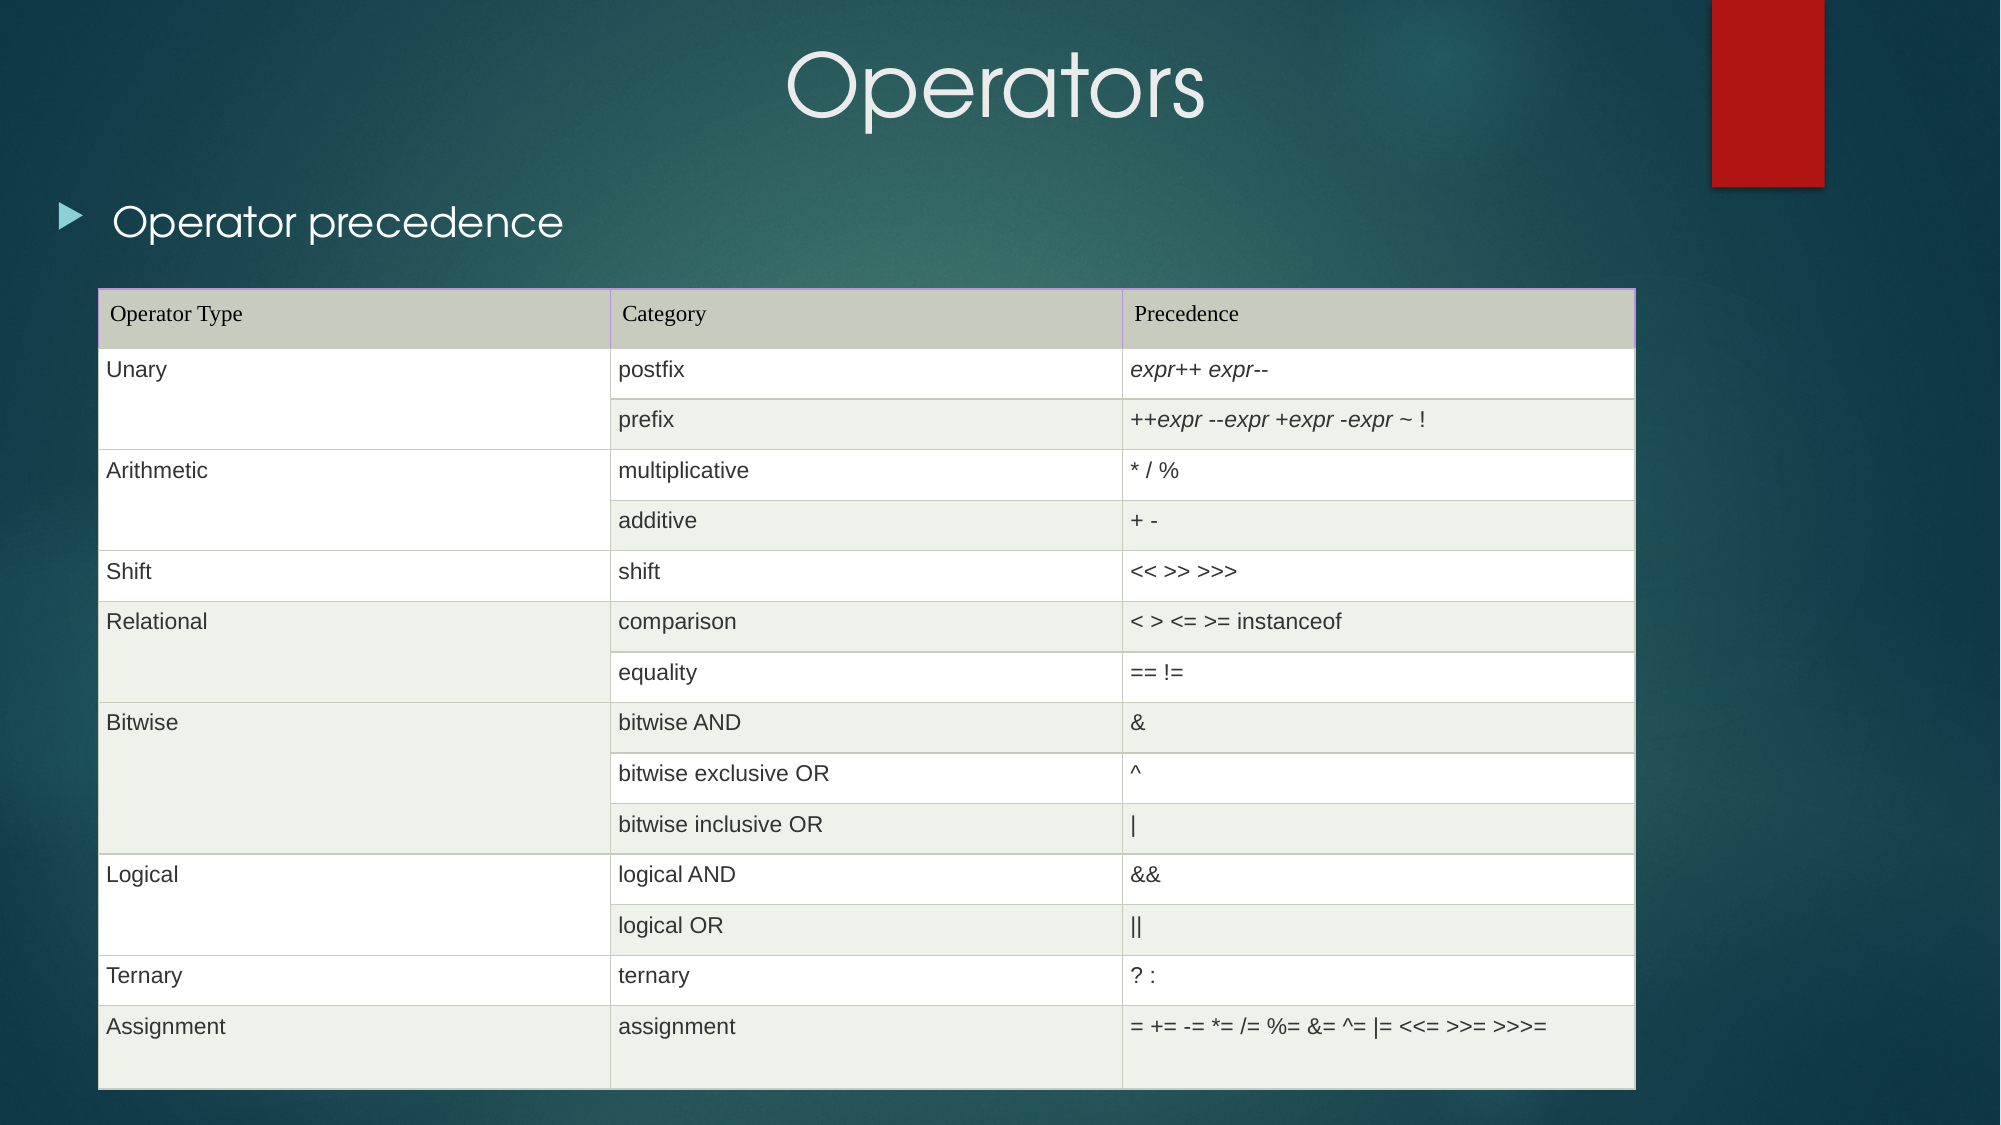

# Operators
Operator precedence

| Operator Type | Category | Precedence |
| --- | --- | --- |
| Unary | postfix | expr++ expr-- |
|  | prefix | ++expr --expr +expr -expr ~ ! |
| Arithmetic | multiplicative | \* / % |
|  | additive | + - |
| Shift | shift | << >> >>> |
| Relational | comparison | < > <= >= instanceof |
|  | equality | == != |
| Bitwise | bitwise AND | & |
|  | bitwise exclusive OR | ^ |
|  | bitwise inclusive OR | | |
| Logical | logical AND | && |
|  | logical OR | || |
| Ternary | ternary | ? : |
| Assignment | assignment | = += -= \*= /= %= &= ^= |= <<= >>= >>>= |